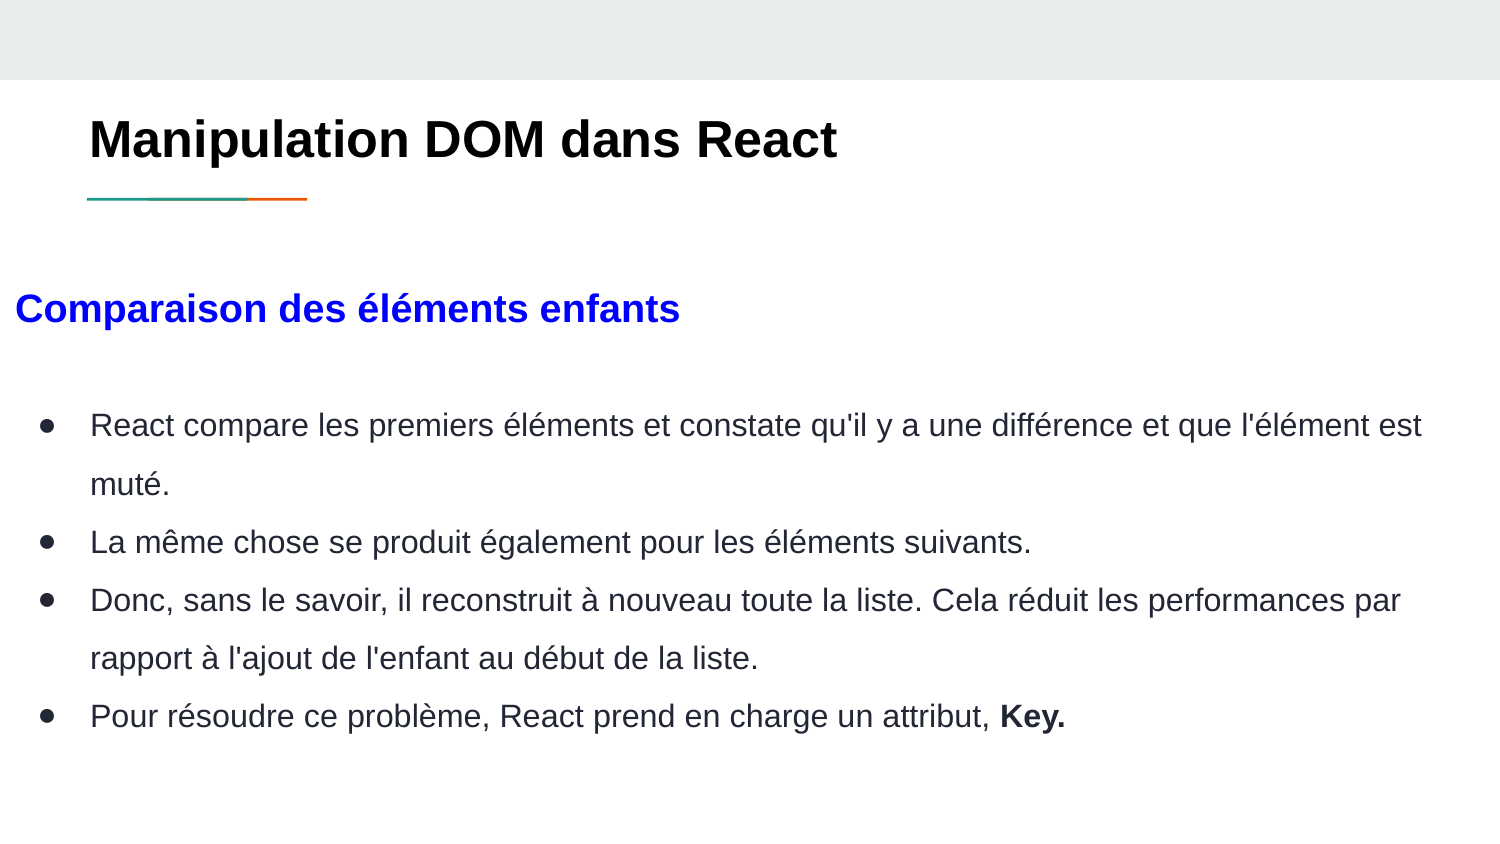

Manipulation DOM dans React

Comparaison des éléments enfants

React compare les premiers éléments et constate qu'il y a une différence et que l'élément est muté.
La même chose se produit également pour les éléments suivants.
Donc, sans le savoir, il reconstruit à nouveau toute la liste. Cela réduit les performances par rapport à l'ajout de l'enfant au début de la liste.
Pour résoudre ce problème, React prend en charge un attribut, Key.